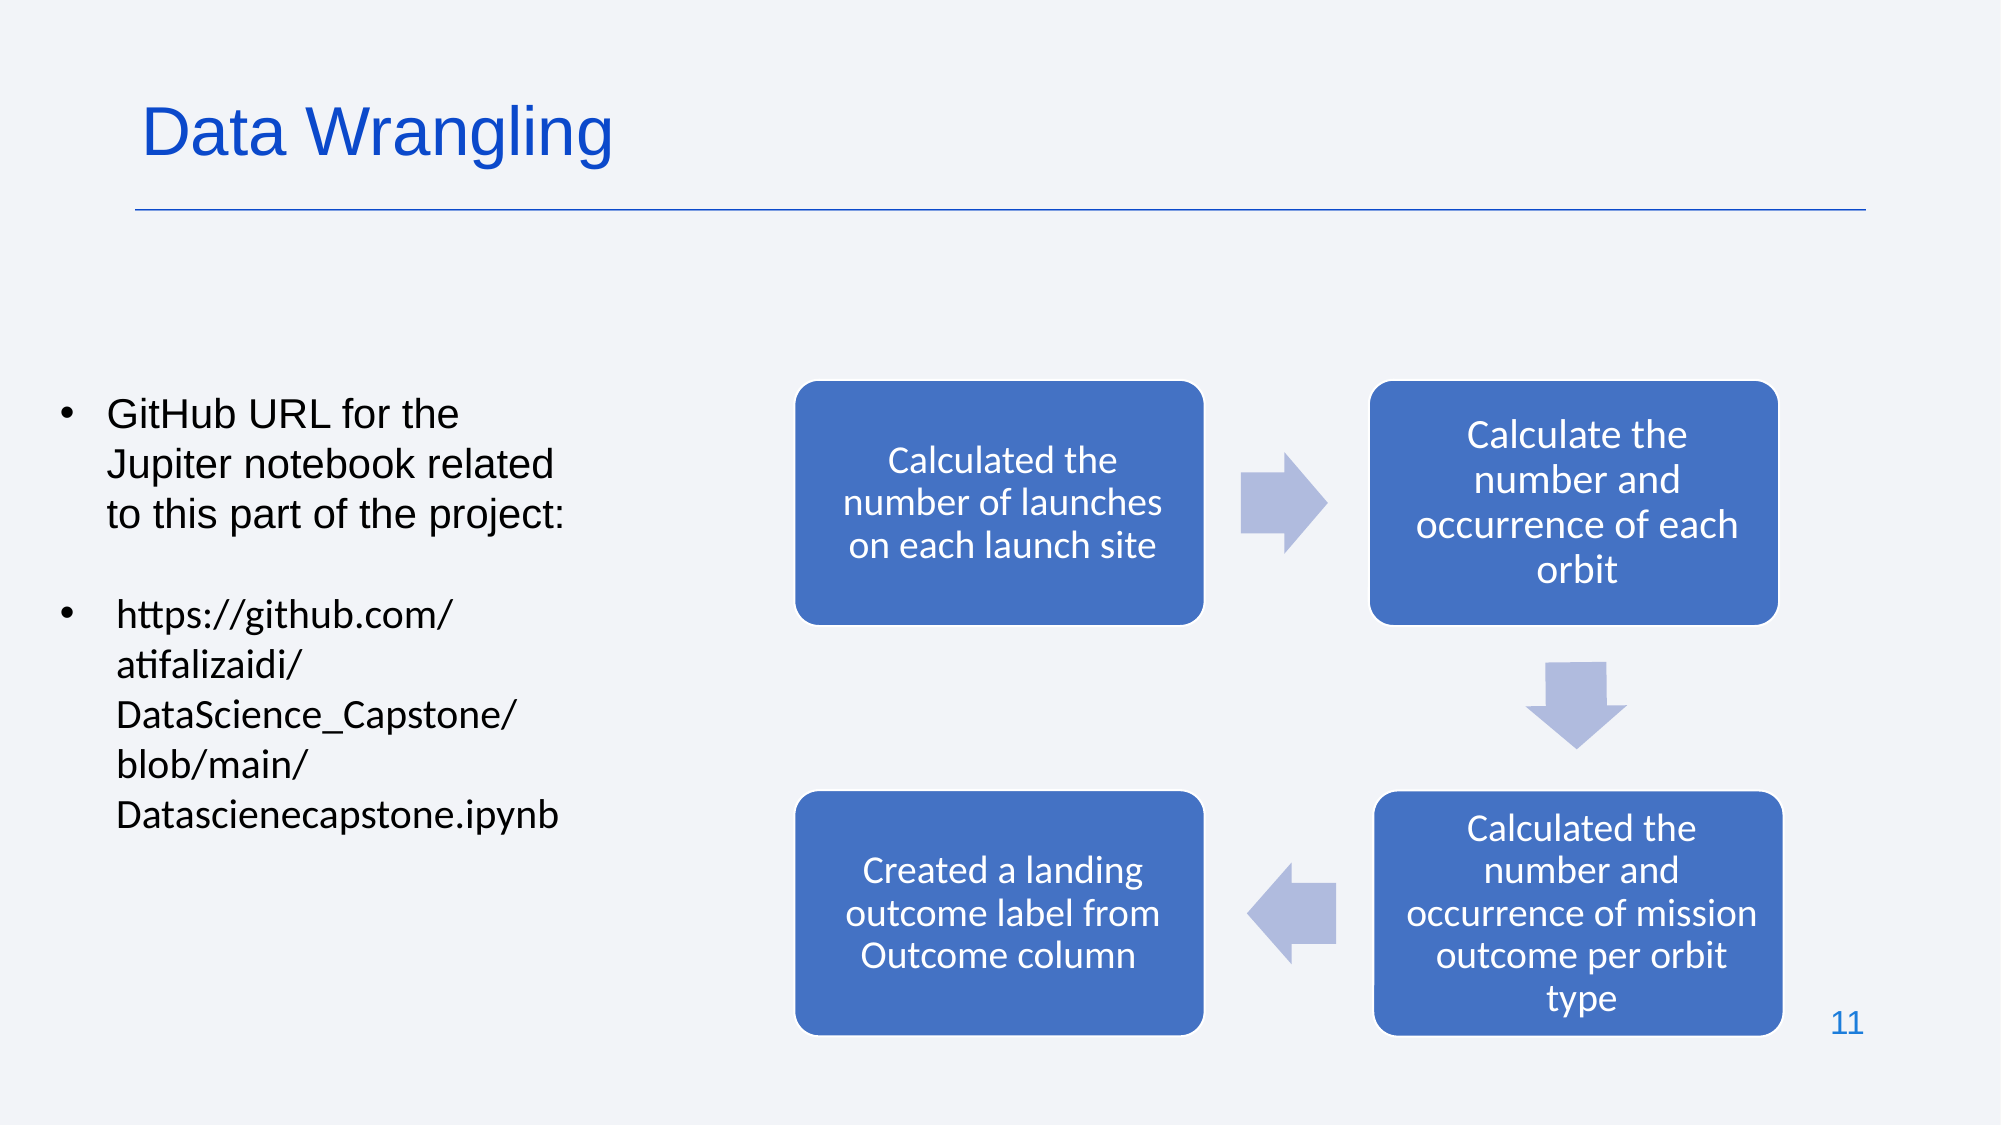

Data Wrangling
GitHub URL for the Jupiter notebook related to this part of the project:

https://github.com/atifalizaidi/DataScience_Capstone/blob/main/Datascienecapstone.ipynb

Calculated the number of launches on each launch site

Calculate the number and occurrence of each orbit

Calculated the number and occurrence of mission outcome per orbit type

Created a landing outcome label from Outcome column
11